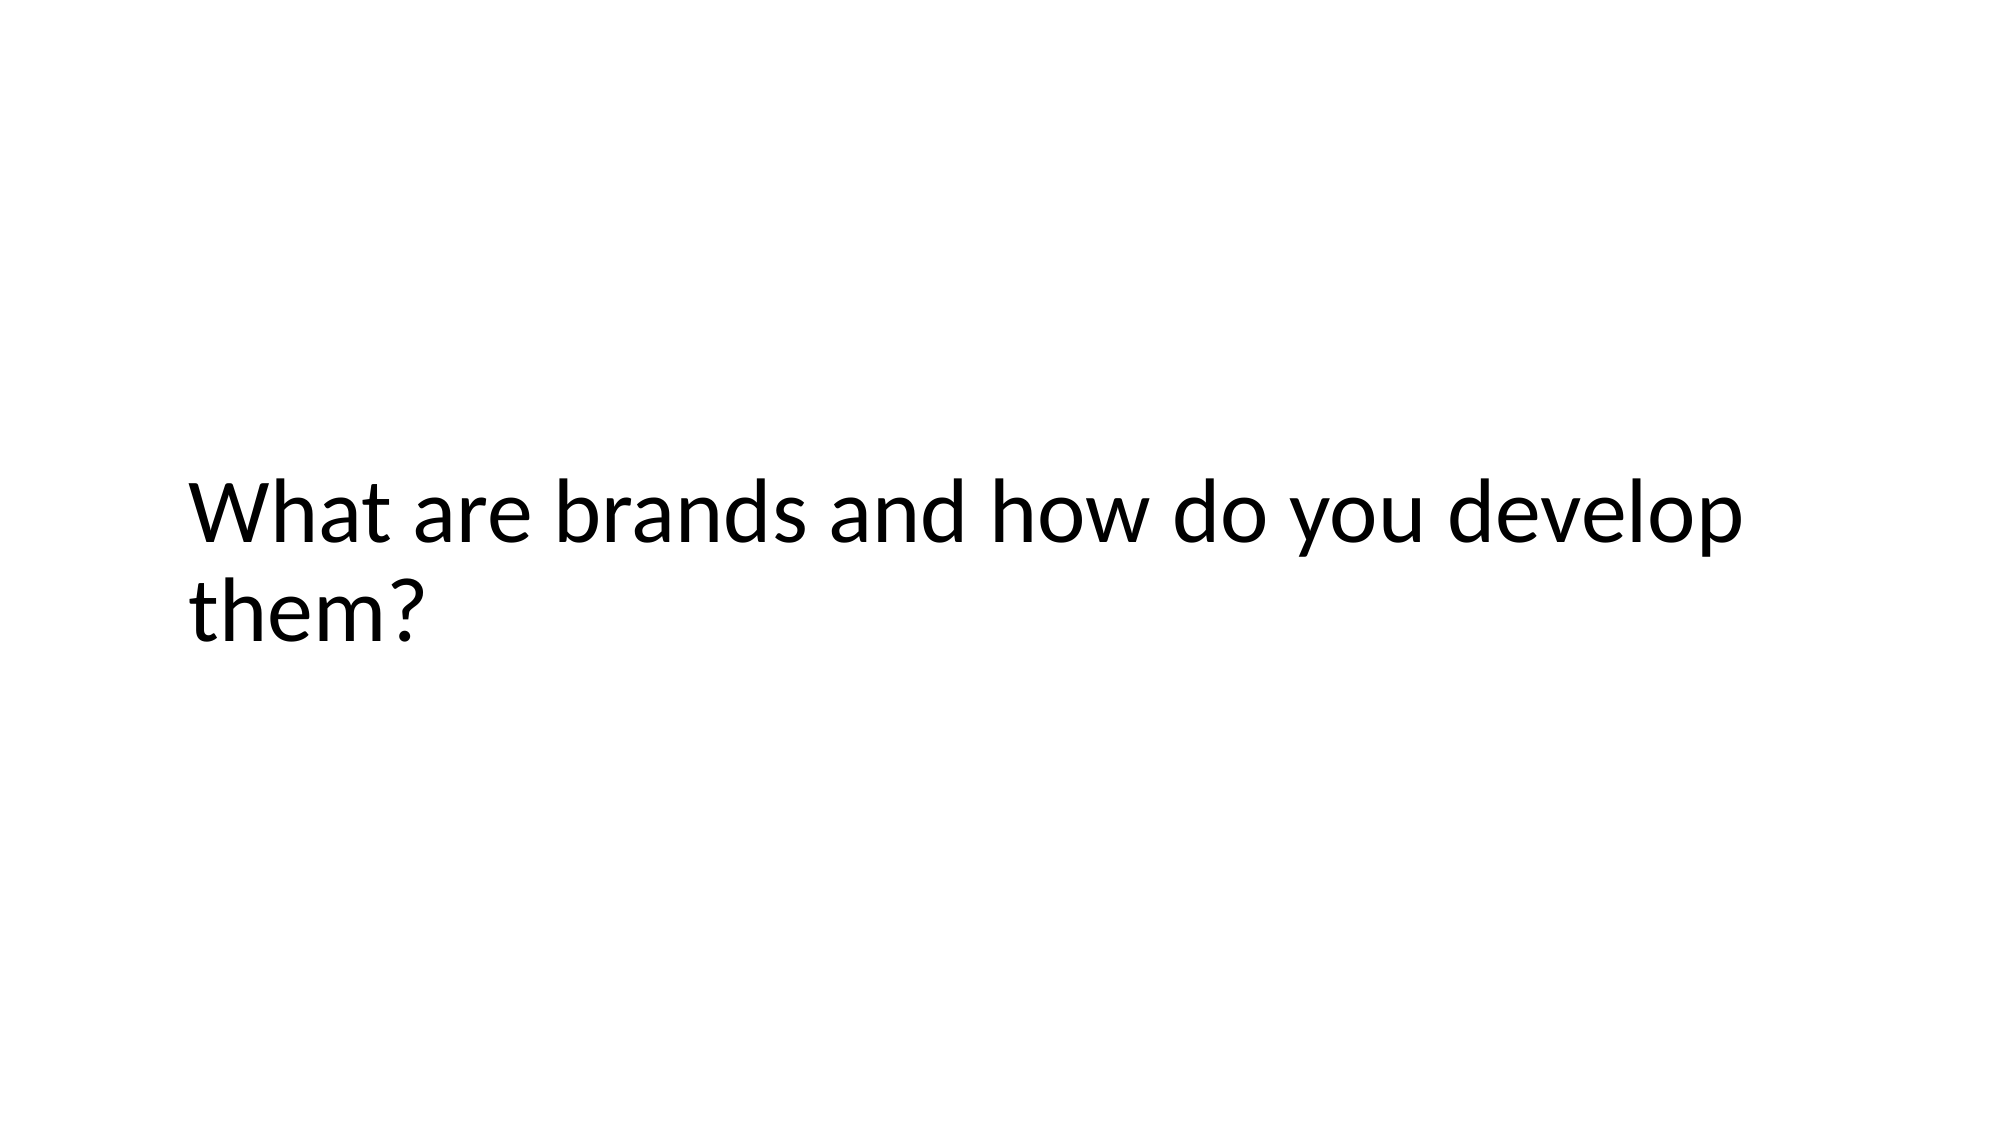

# What are brands and how do you develop them?